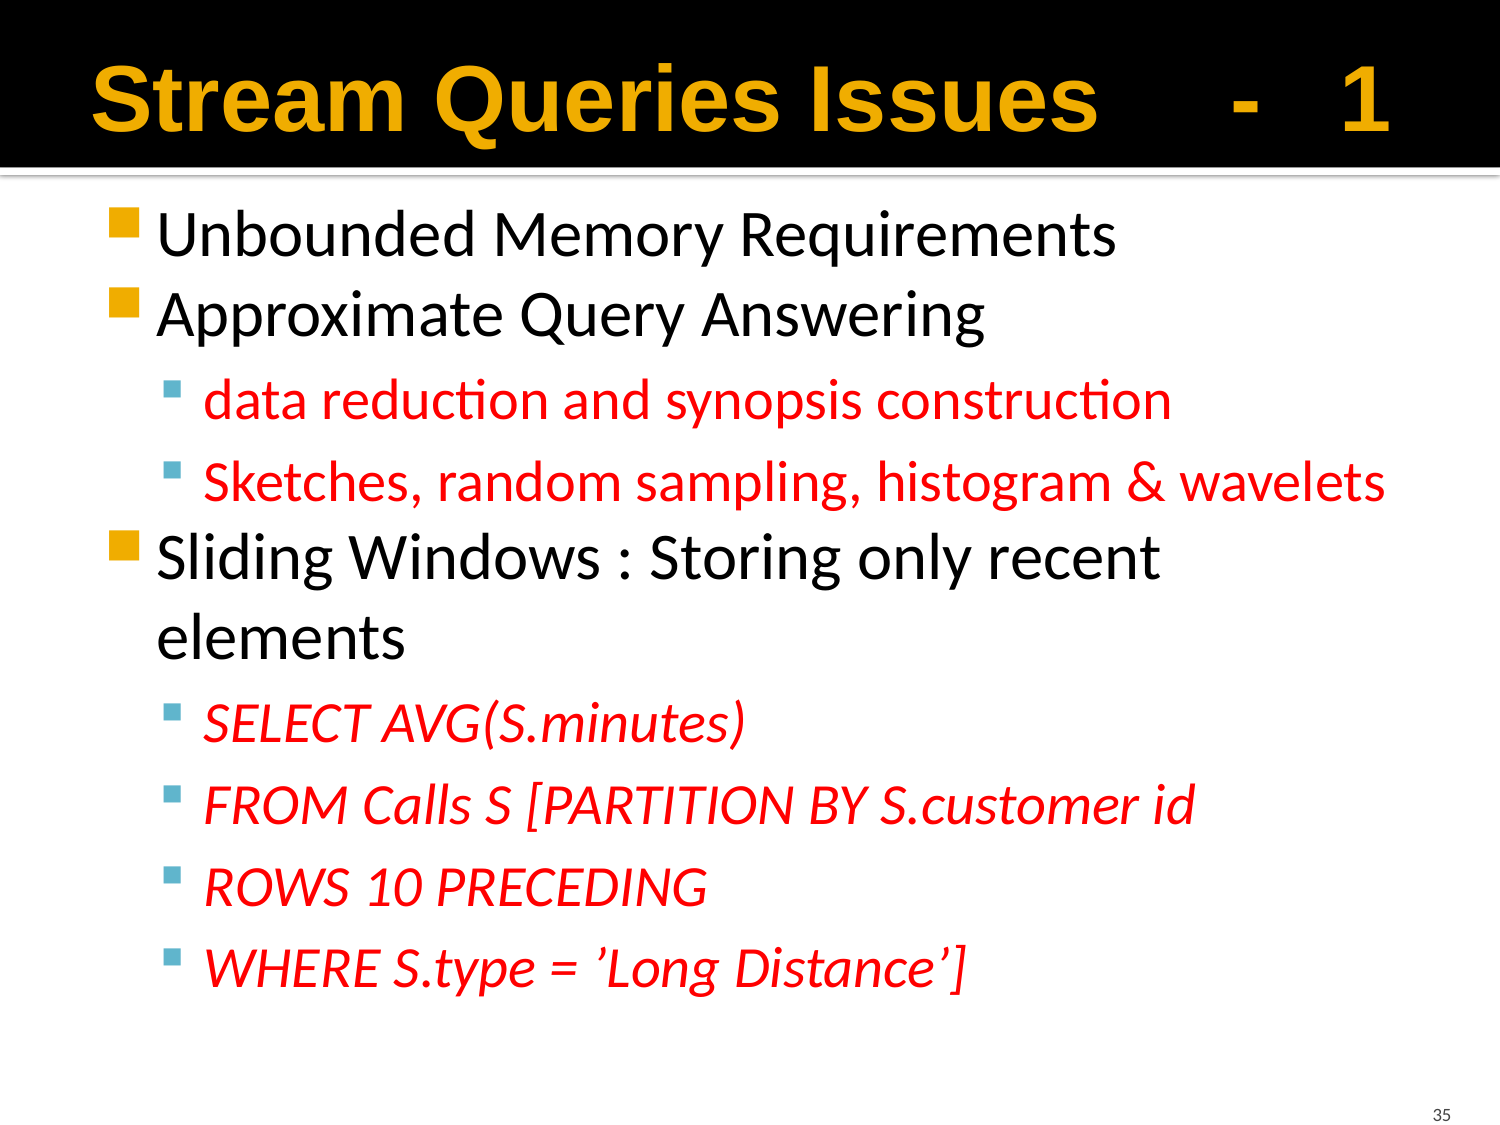

# Stream Queries Issues     -   1
Unbounded Memory Requirements
Approximate Query Answering
data reduction and synopsis construction
Sketches, random sampling, histogram & wavelets
Sliding Windows : Storing only recent elements
SELECT AVG(S.minutes)
FROM Calls S [PARTITION BY S.customer id
ROWS 10 PRECEDING
WHERE S.type = ’Long Distance’]

35